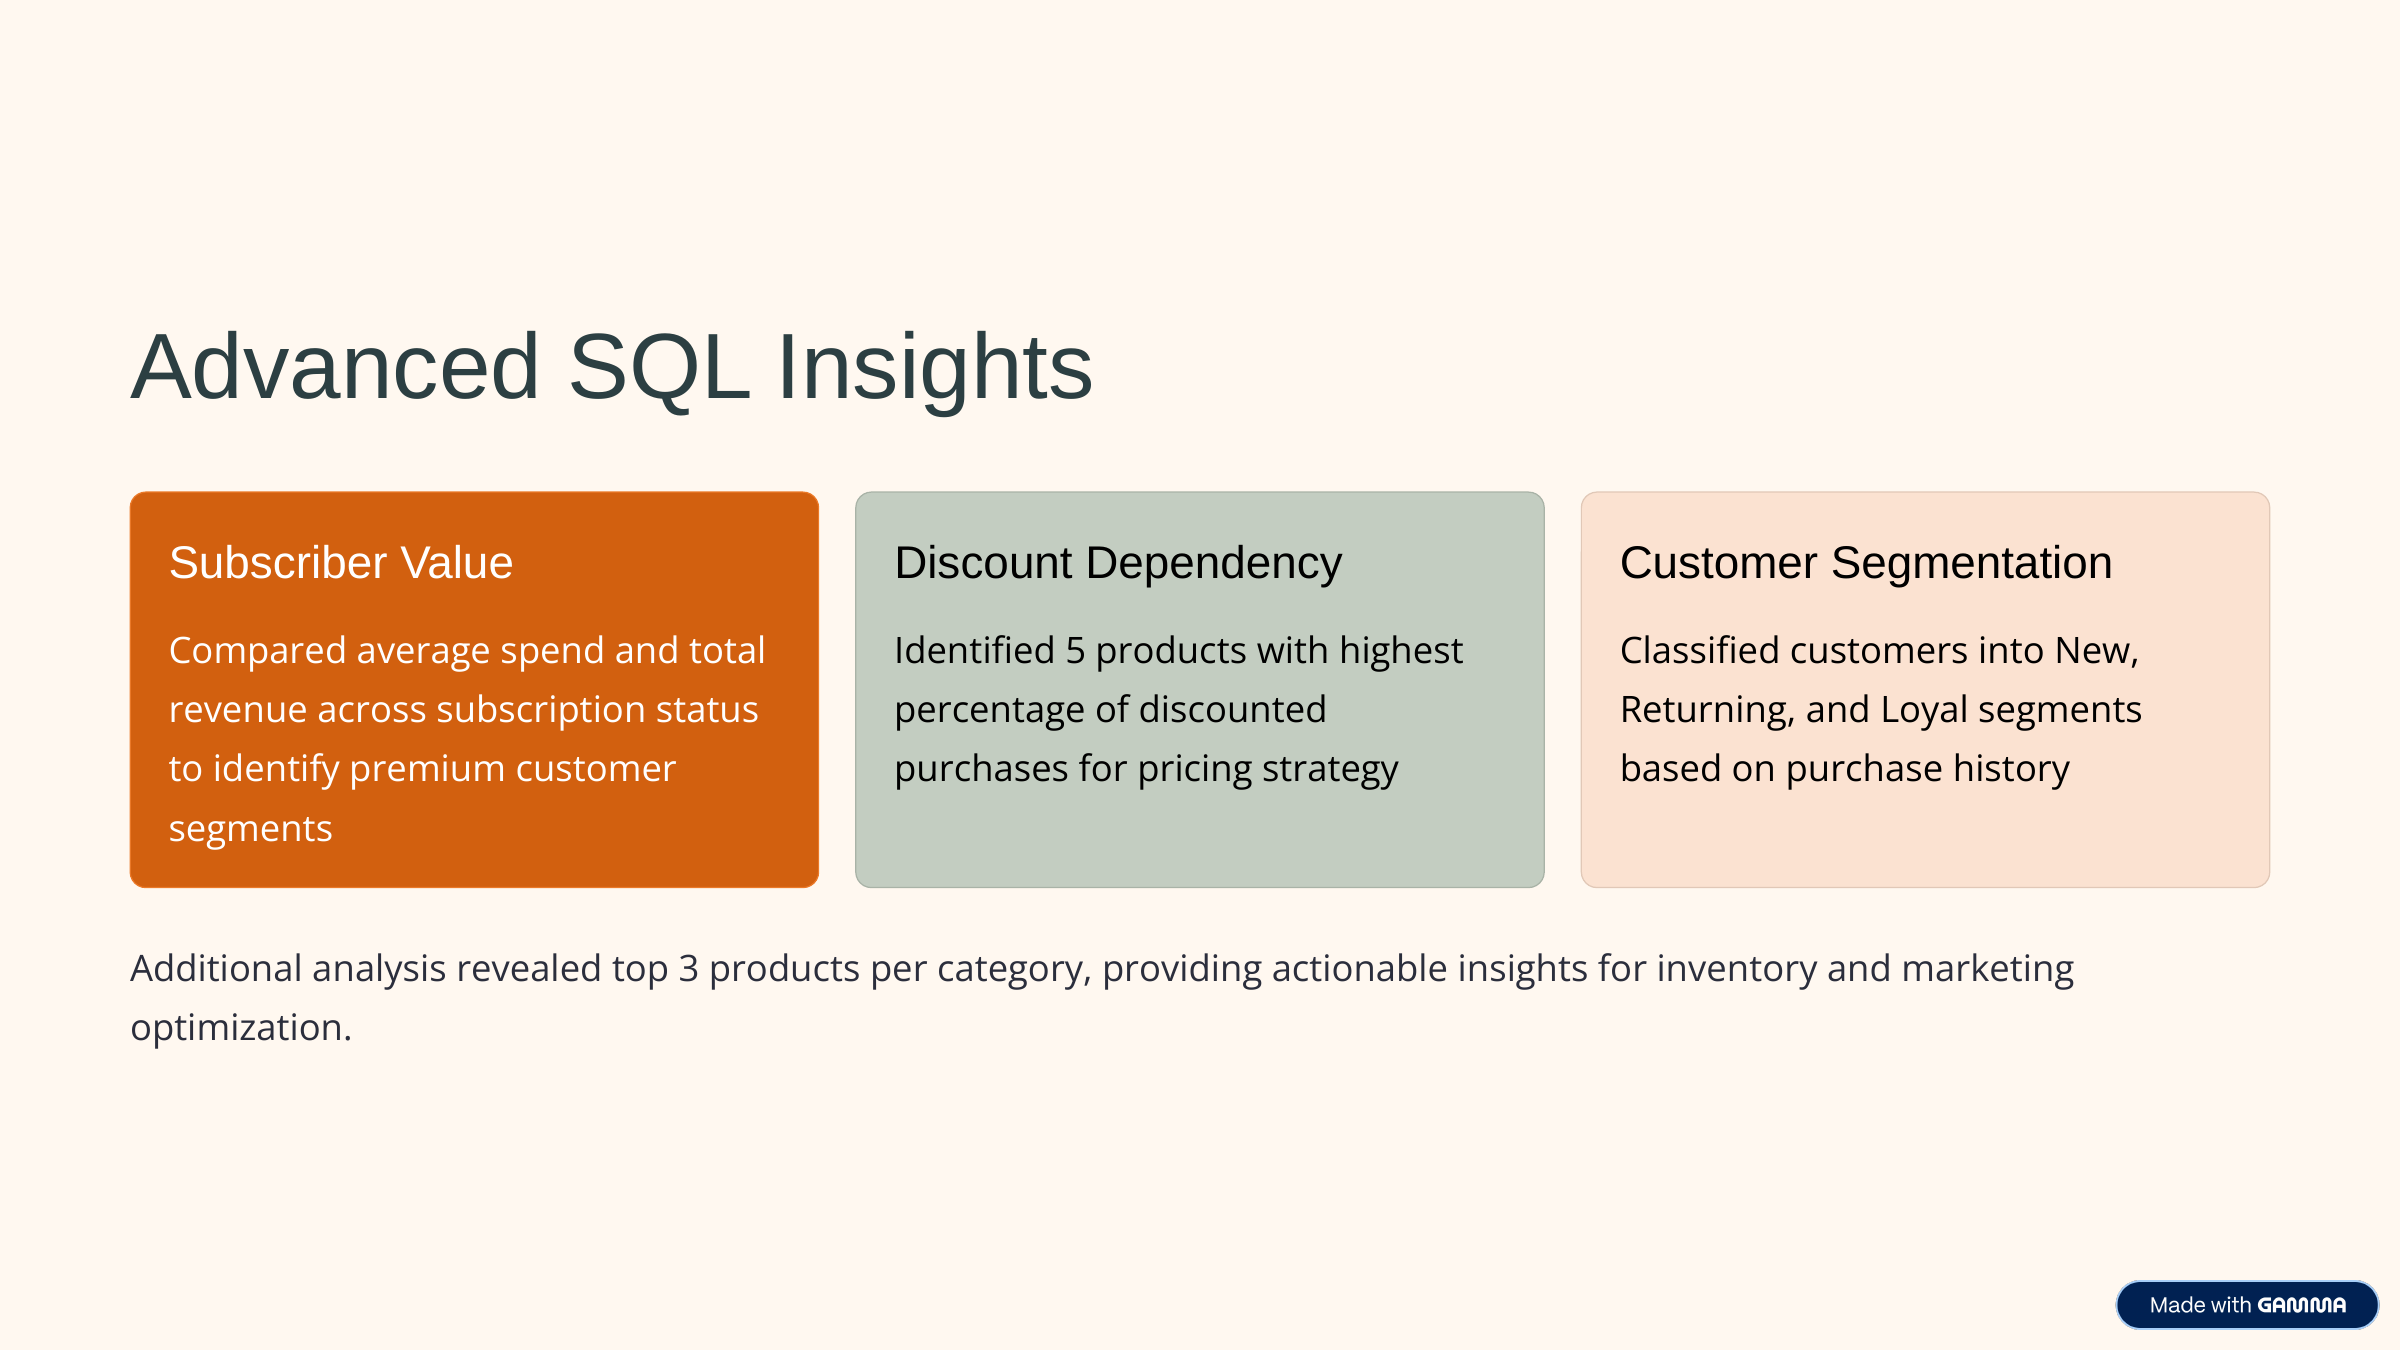

Advanced SQL Insights

Subscriber Value
Discount Dependency
Customer Segmentation
Compared average spend and total revenue across subscription status to identify premium customer segments
Identified 5 products with highest percentage of discounted purchases for pricing strategy
Classified customers into New, Returning, and Loyal segments based on purchase history
Additional analysis revealed top 3 products per category, providing actionable insights for inventory and marketing optimization.